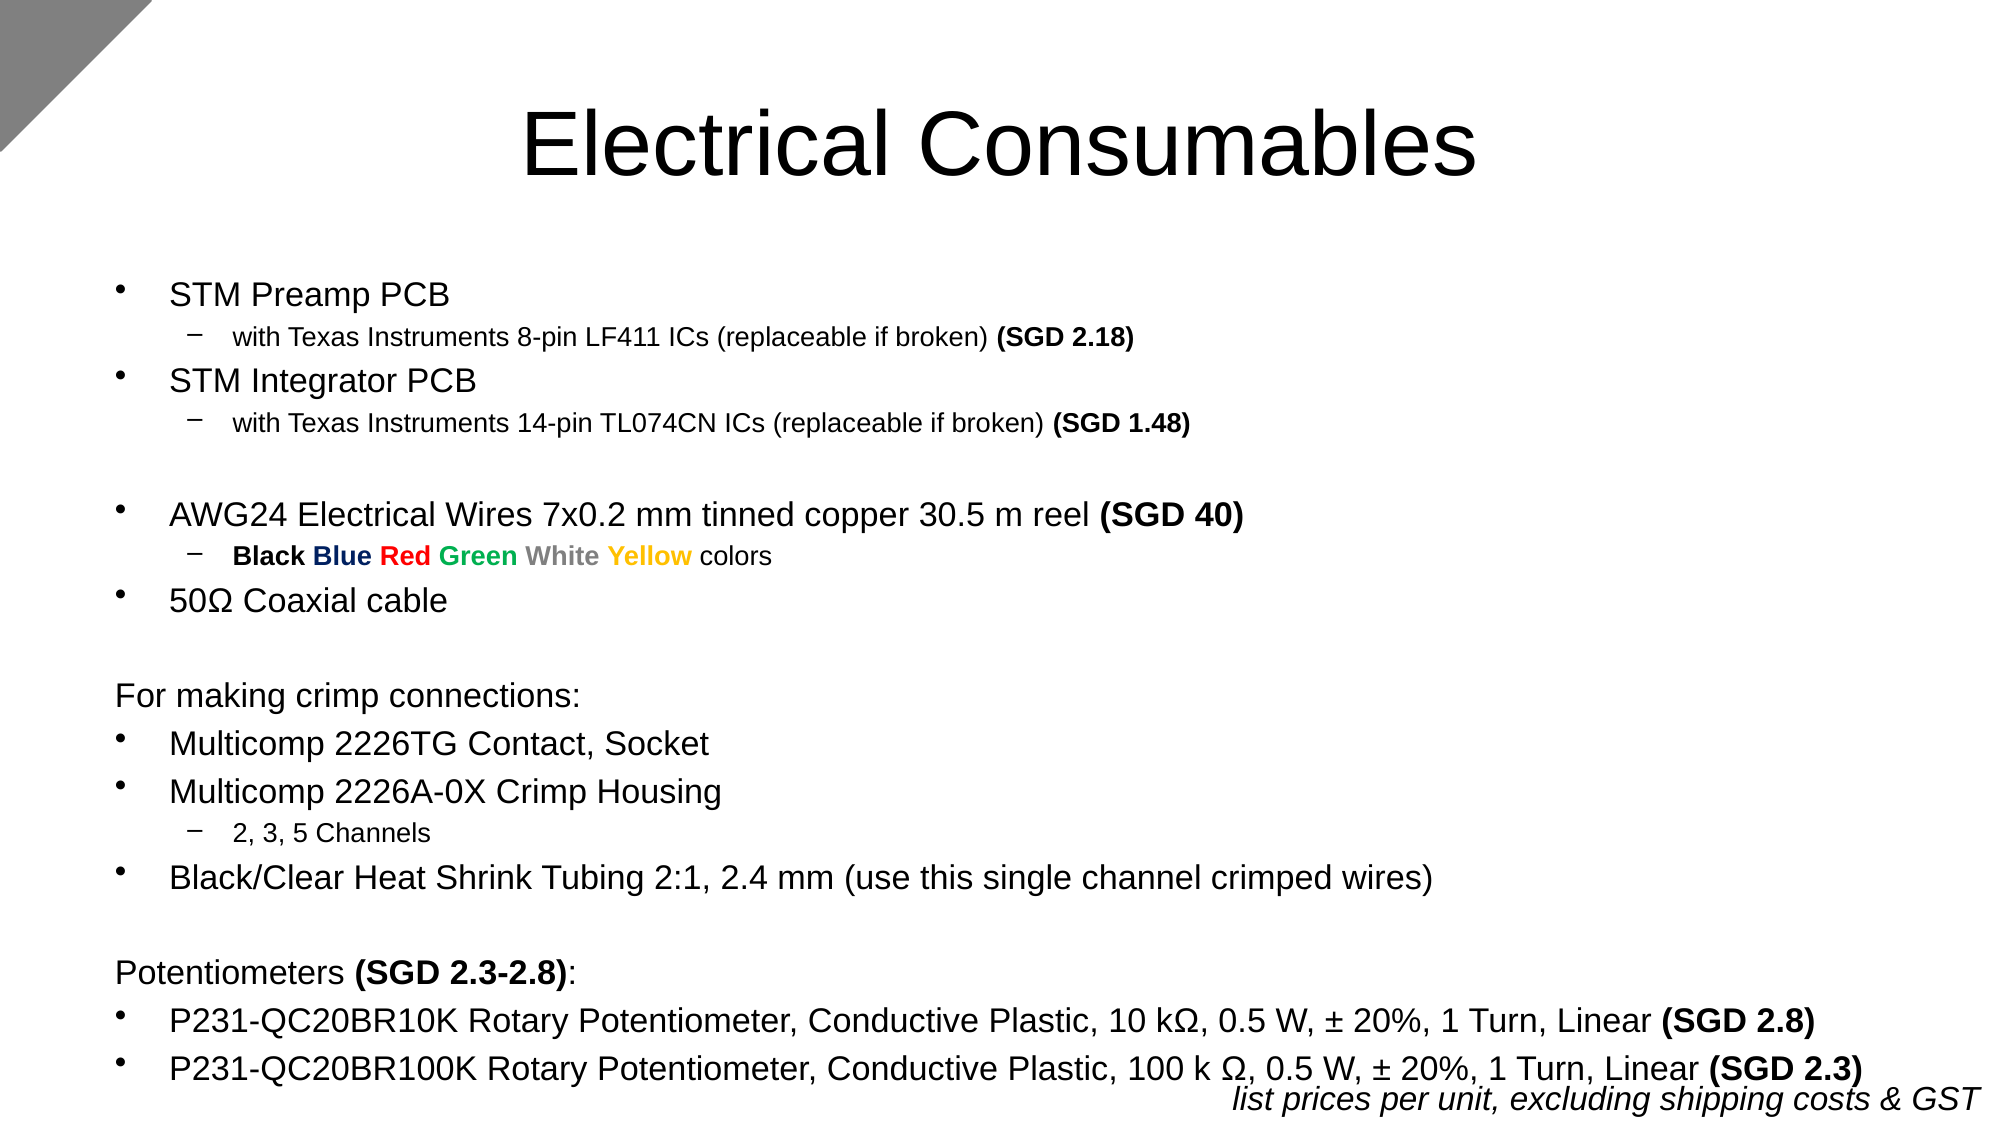

# Electrical Consumables
STM Preamp PCB
with Texas Instruments 8-pin LF411 ICs (replaceable if broken) (SGD 2.18)
STM Integrator PCB
with Texas Instruments 14-pin TL074CN ICs (replaceable if broken) (SGD 1.48)

AWG24 Electrical Wires 7x0.2 mm tinned copper 30.5 m reel (SGD 40)
Black Blue Red Green White Yellow colors
50Ω Coaxial cable

For making crimp connections:
Multicomp 2226TG Contact, Socket
Multicomp 2226A-0X Crimp Housing
2, 3, 5 Channels
Black/Clear Heat Shrink Tubing 2:1, 2.4 mm (use this single channel crimped wires)

Potentiometers (SGD 2.3-2.8):
P231-QC20BR10K Rotary Potentiometer, Conductive Plastic, 10 kΩ, 0.5 W, ± 20%, 1 Turn, Linear (SGD 2.8)
P231-QC20BR100K Rotary Potentiometer, Conductive Plastic, 100 k Ω, 0.5 W, ± 20%, 1 Turn, Linear (SGD 2.3)
list prices per unit, excluding shipping costs & GST